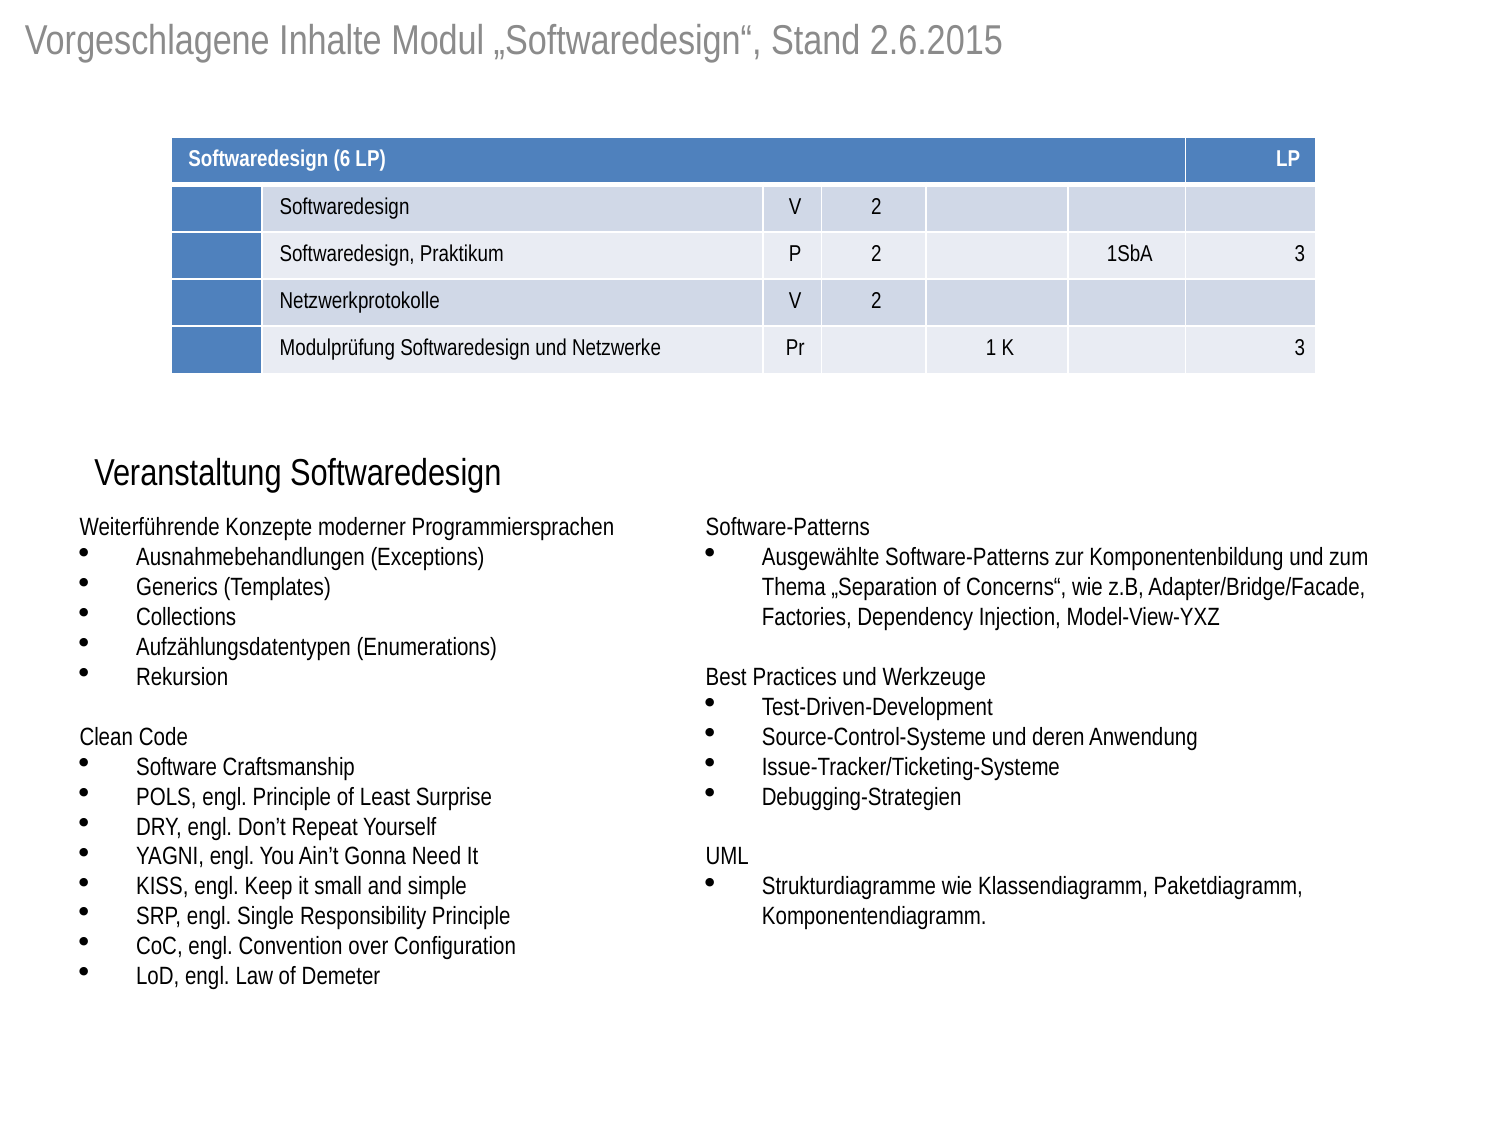

Vorgeschlagene Inhalte Modul „Softwaredesign“, Stand 2.6.2015
| Softwaredesign (6 LP) |  |  |  |  |  | LP |
| --- | --- | --- | --- | --- | --- | --- |
|  | Softwaredesign | V | 2 |  |  |  |
|  | Softwaredesign, Praktikum | P | 2 |  | 1SbA | 3 |
|  | Netzwerkprotokolle | V | 2 |  |  |  |
|  | Modulprüfung Softwaredesign und Netzwerke | Pr |  | 1 K |  | 3 |
Veranstaltung Softwaredesign
Weiterführende Konzepte moderner Programmiersprachen
Ausnahmebehandlungen (Exceptions)
Generics (Templates)
Collections
Aufzählungsdatentypen (Enumerations)
Rekursion

Clean Code
Software Craftsmanship
POLS, engl. Principle of Least Surprise
DRY, engl. Don’t Repeat Yourself
YAGNI, engl. You Ain’t Gonna Need It
KISS, engl. Keep it small and simple
SRP, engl. Single Responsibility Principle
CoC, engl. Convention over Configuration
LoD, engl. Law of Demeter
Software-Patterns
Ausgewählte Software-Patterns zur Komponentenbildung und zum Thema „Separation of Concerns“, wie z.B, Adapter/Bridge/Facade, Factories, Dependency Injection, Model-View-YXZ

Best Practices und Werkzeuge
Test-Driven-Development
Source-Control-Systeme und deren Anwendung
Issue-Tracker/Ticketing-Systeme
Debugging-Strategien

UML
Strukturdiagramme wie Klassendiagramm, Paketdiagramm, Komponentendiagramm.